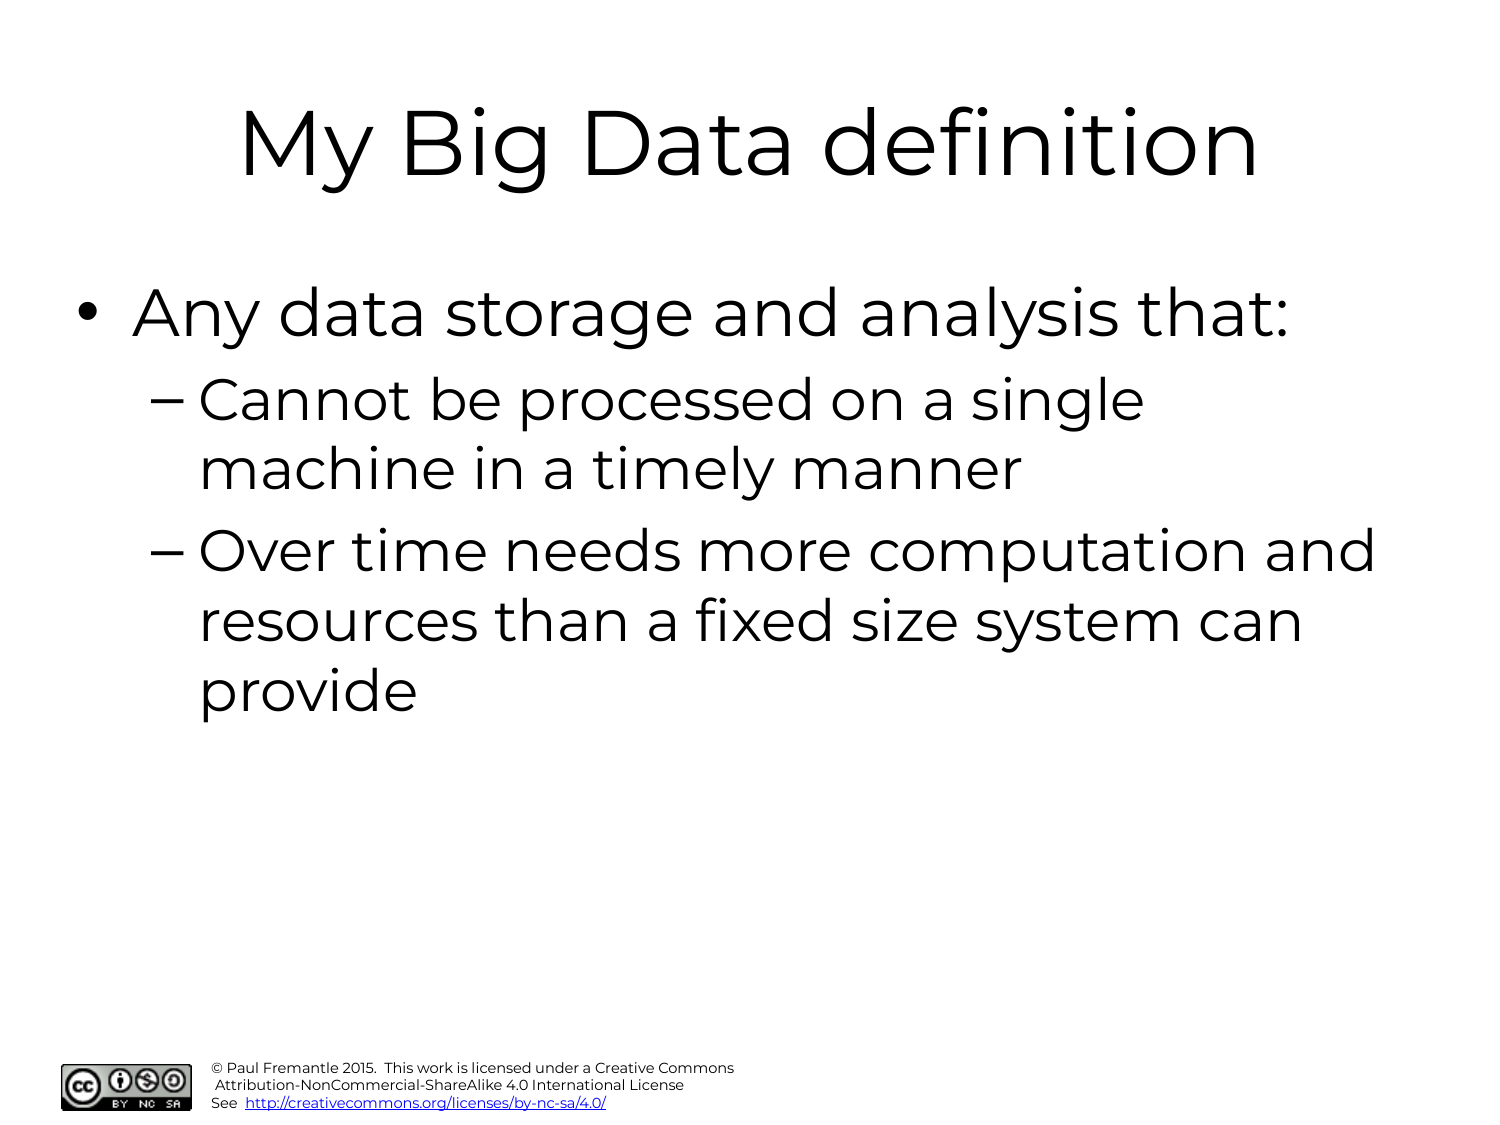

# My Big Data definition
Any data storage and analysis that:
Cannot be processed on a single machine in a timely manner
Over time needs more computation and resources than a fixed size system can provide